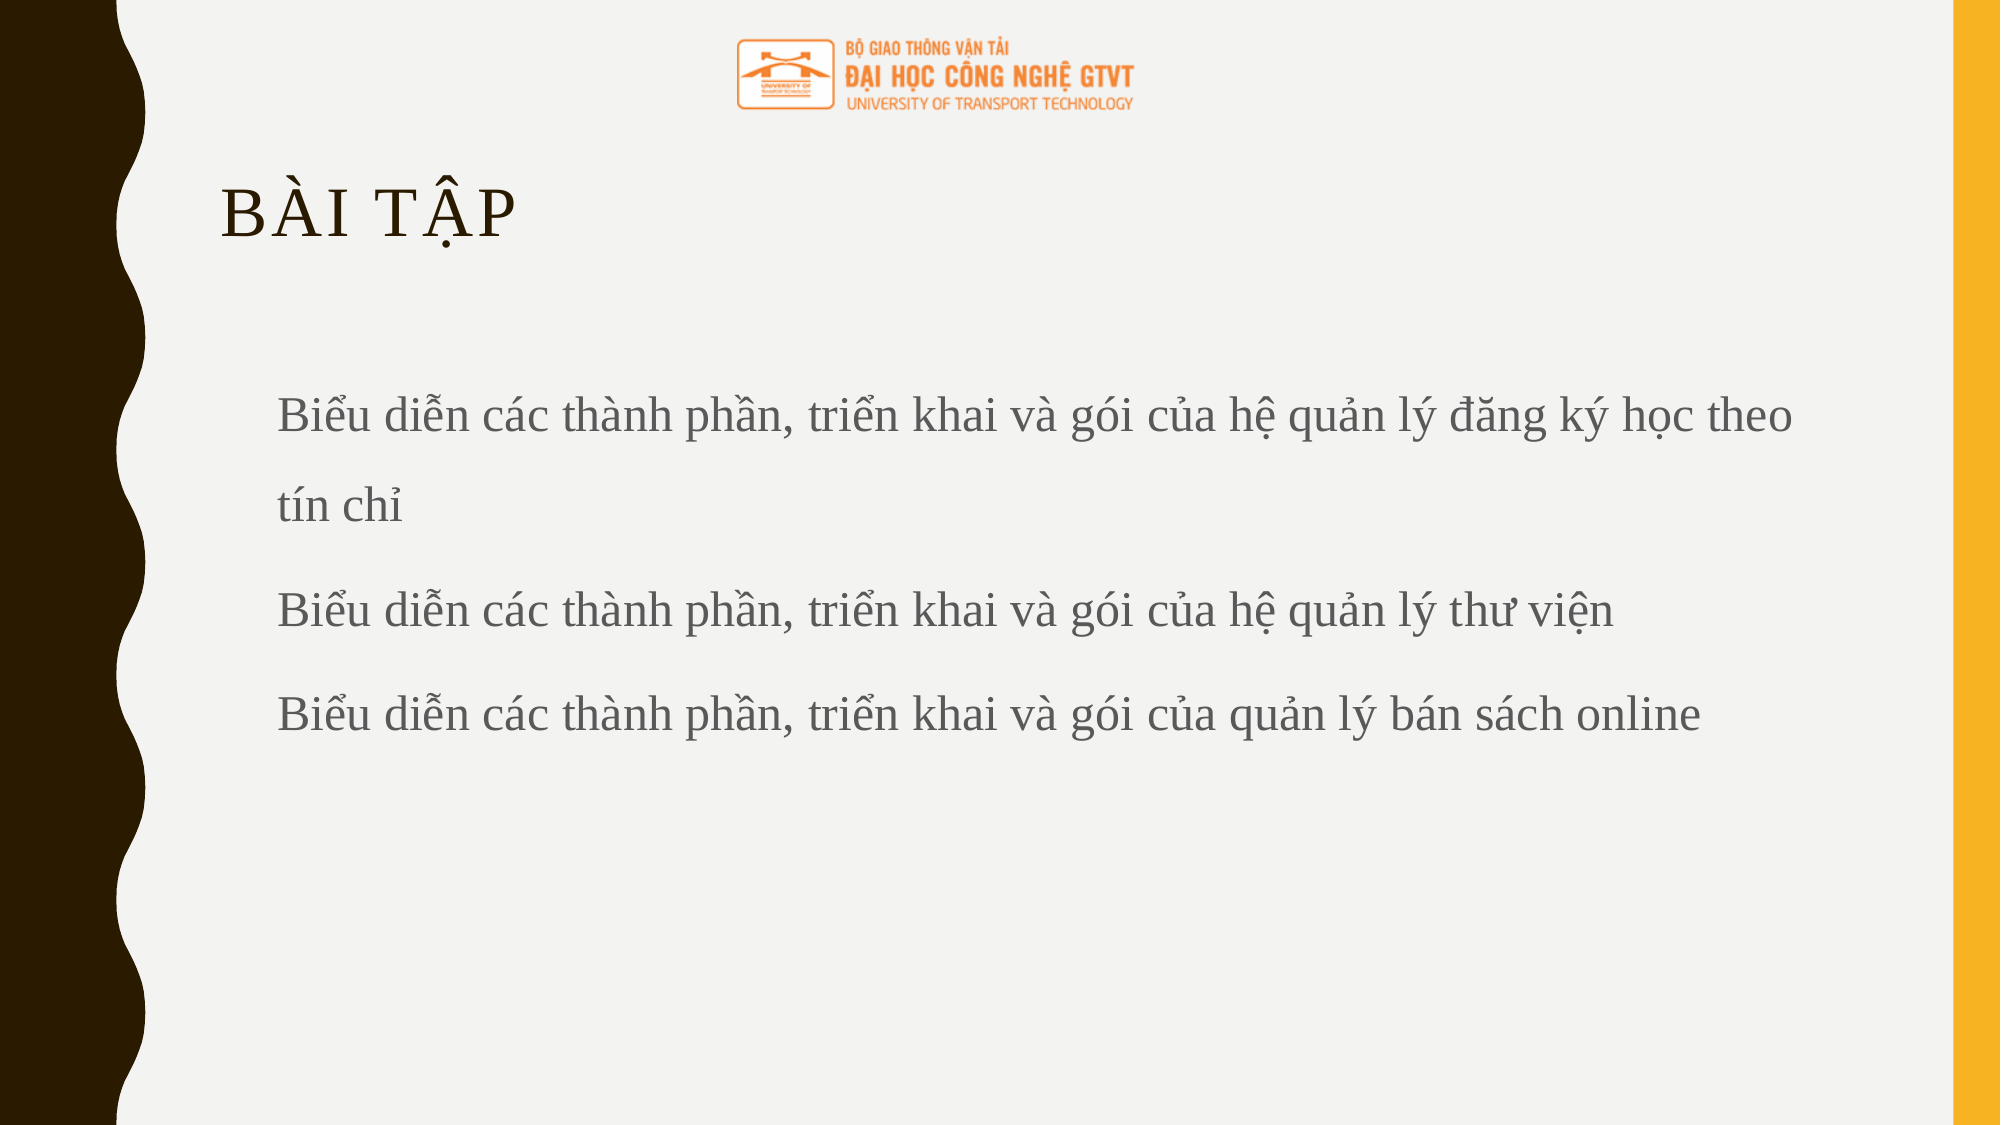

# BÀI TẬP
Biểu diễn các thành phần, triển khai và gói của hệ quản lý đăng ký học theo tín chỉ
Biểu diễn các thành phần, triển khai và gói của hệ quản lý thư viện
Biểu diễn các thành phần, triển khai và gói của quản lý bán sách online